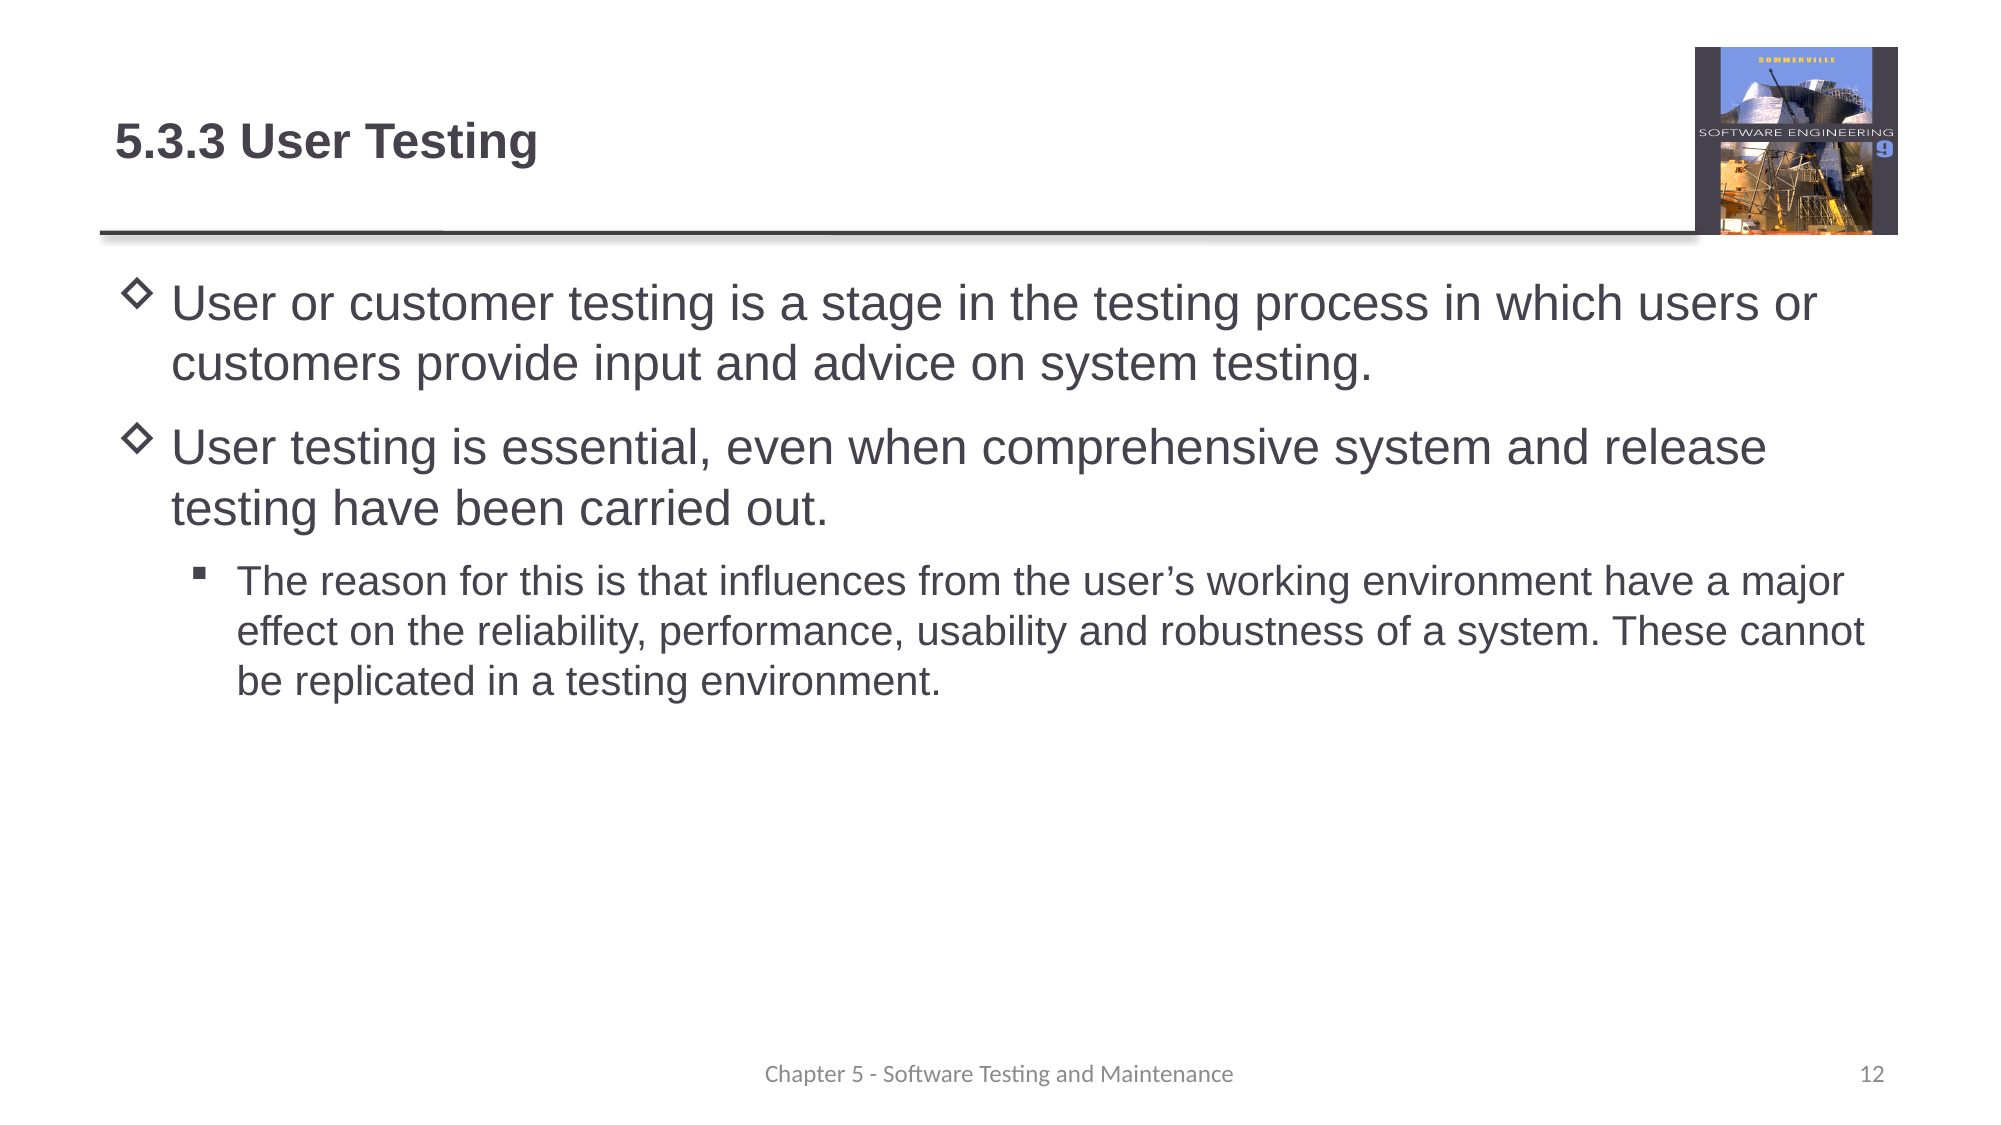

# 5.3.3 User Testing
User or customer testing is a stage in the testing process in which users or customers provide input and advice on system testing.
User testing is essential, even when comprehensive system and release testing have been carried out.
The reason for this is that influences from the user’s working environment have a major effect on the reliability, performance, usability and robustness of a system. These cannot be replicated in a testing environment.

Chapter 5 - Software Testing and Maintenance
12